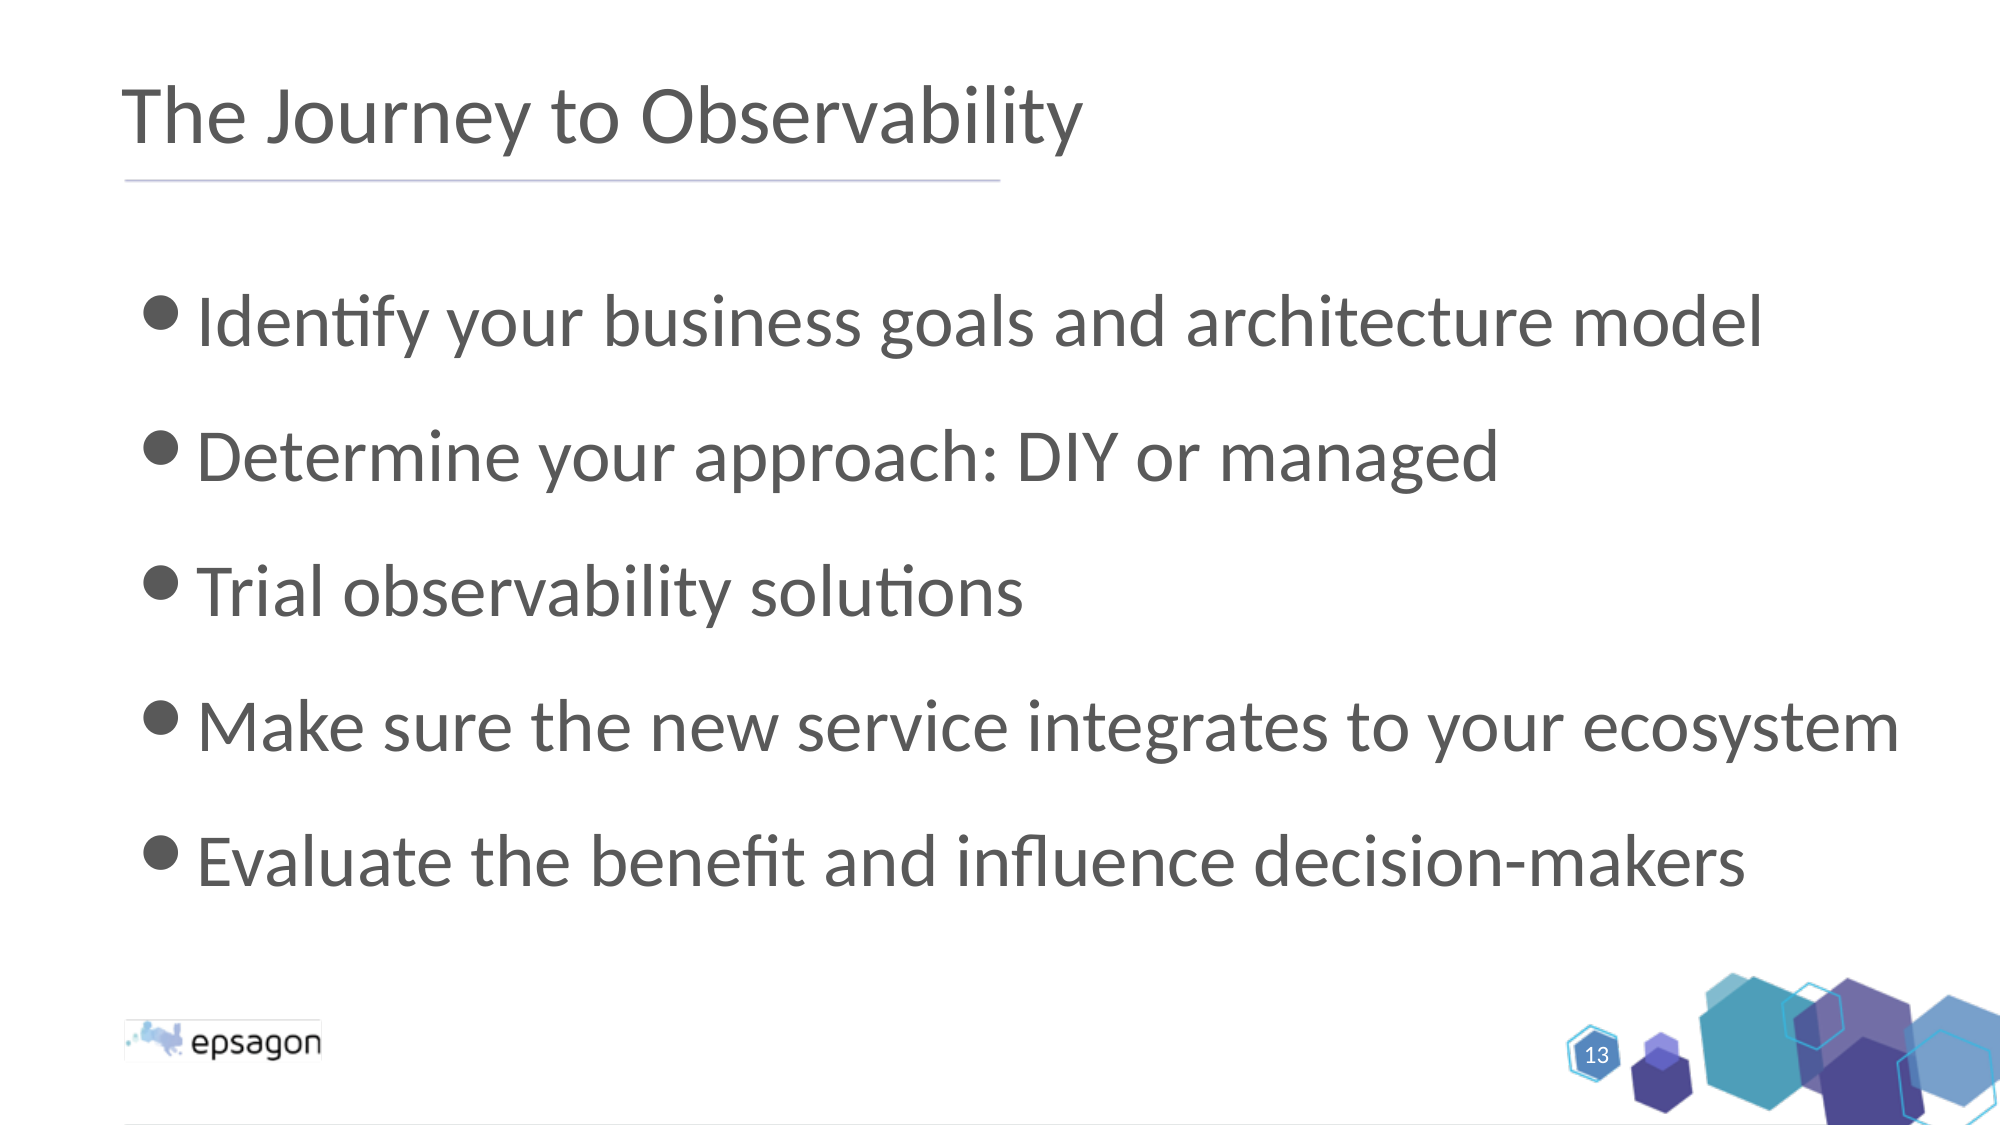

The Journey to Observability

Identify your business goals and architecture model
Determine your approach: DIY or managed
Trial observability solutions
Make sure the new service integrates to your ecosystem
Evaluate the benefit and influence decision-makers
13